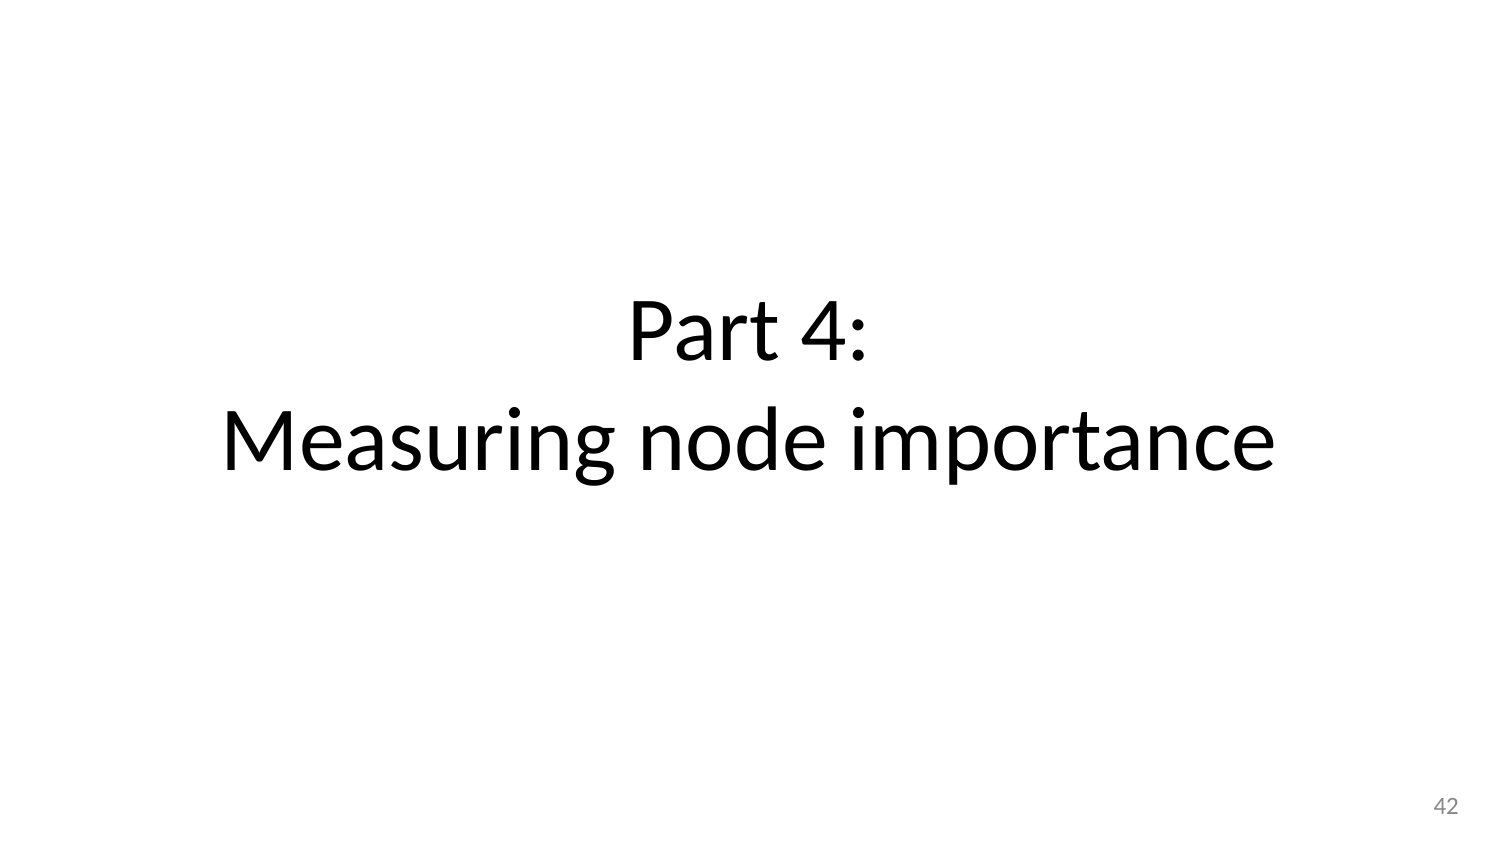

# Part 4:
Measuring node importance
42